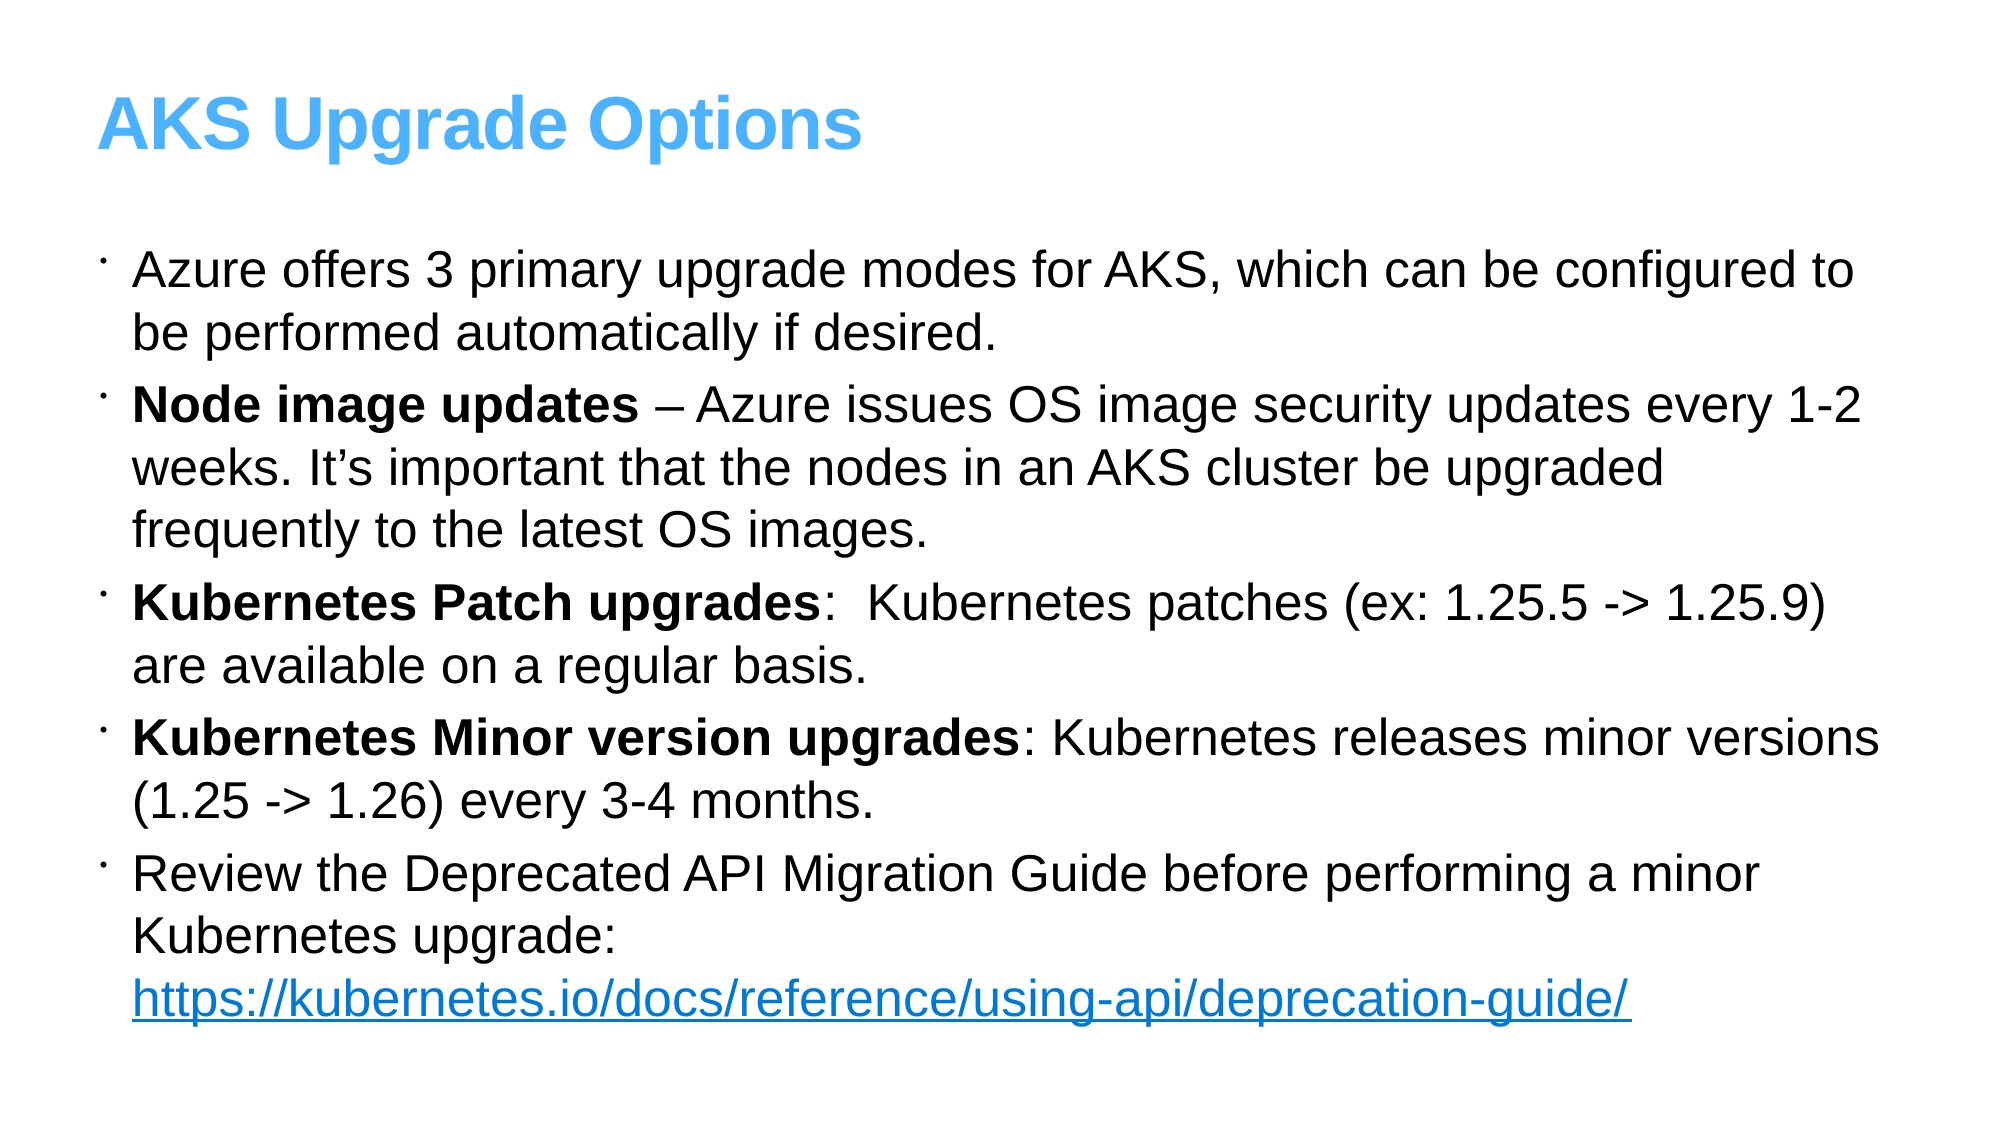

# AKS Upgrade Options
Azure offers 3 primary upgrade modes for AKS, which can be configured to be performed automatically if desired.
Node image updates – Azure issues OS image security updates every 1-2 weeks. It’s important that the nodes in an AKS cluster be upgraded frequently to the latest OS images.
Kubernetes Patch upgrades:  Kubernetes patches (ex: 1.25.5 -> 1.25.9) are available on a regular basis.
Kubernetes Minor version upgrades: Kubernetes releases minor versions (1.25 -> 1.26) every 3-4 months.
Review the Deprecated API Migration Guide before performing a minor Kubernetes upgrade:  https://kubernetes.io/docs/reference/using-api/deprecation-guide/